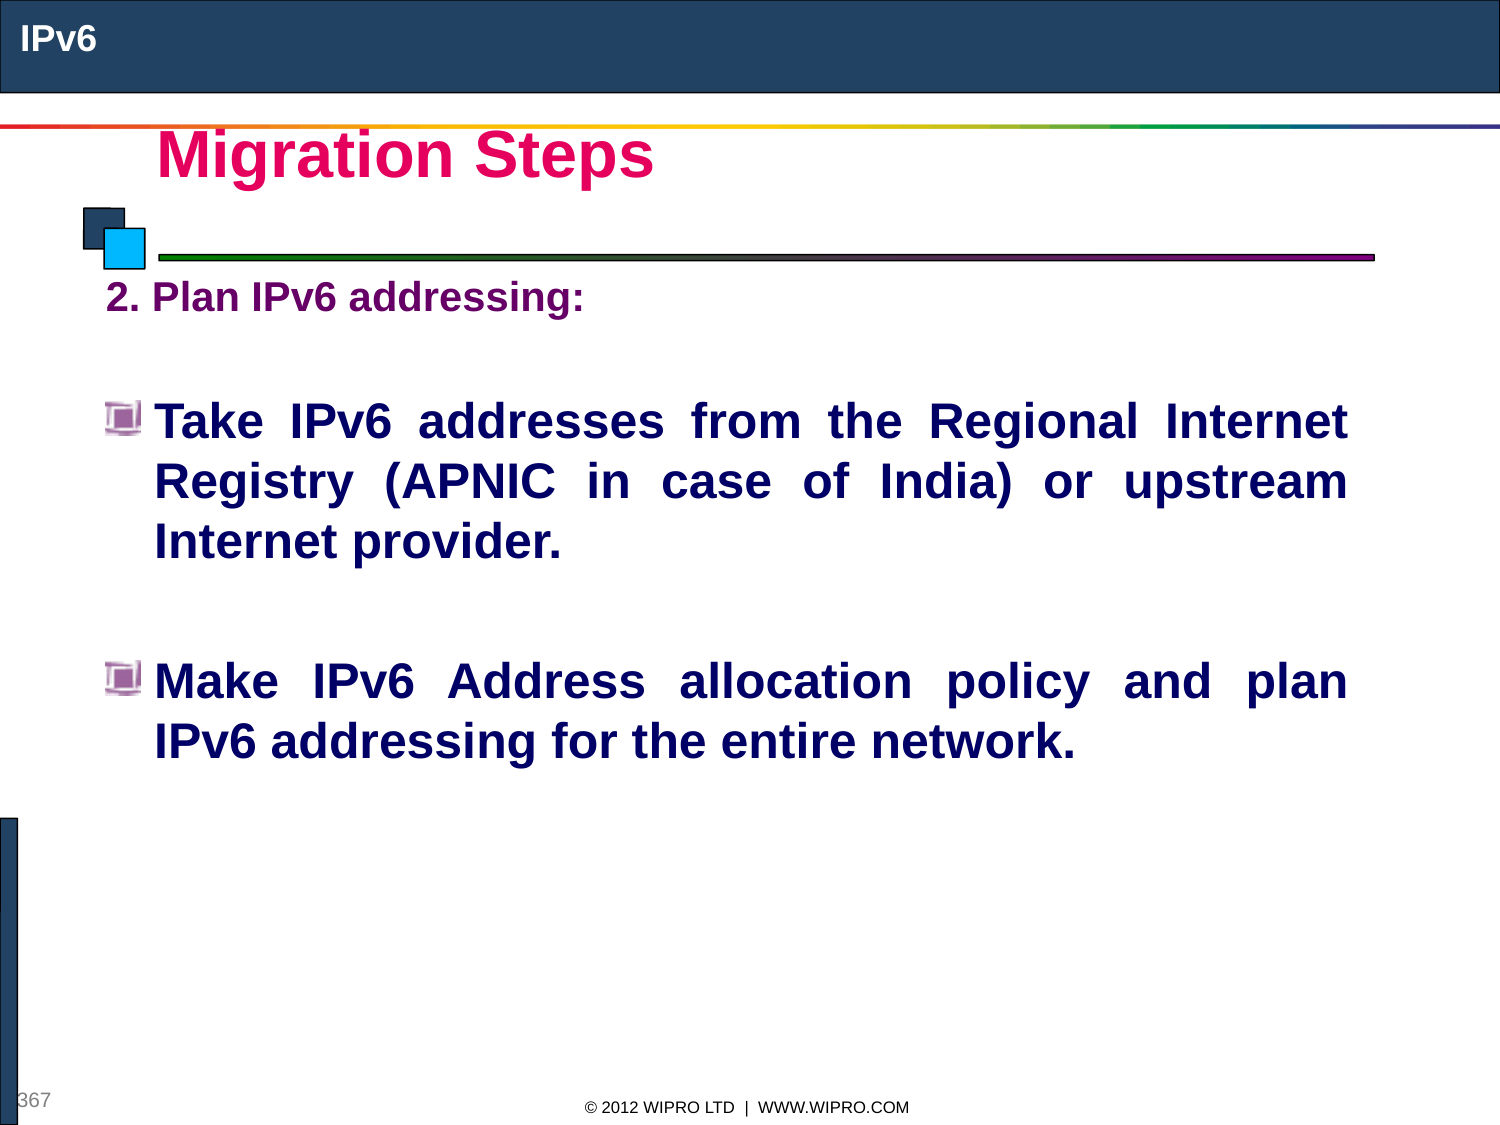

IPv6
# Migration Steps

2. Plan IPv6 addressing:

Take IPv6 addresses from the Regional Internet Registry (APNIC in case of India) or upstream Internet provider.

Make IPv6 Address allocation policy and plan IPv6 addressing for the entire network.